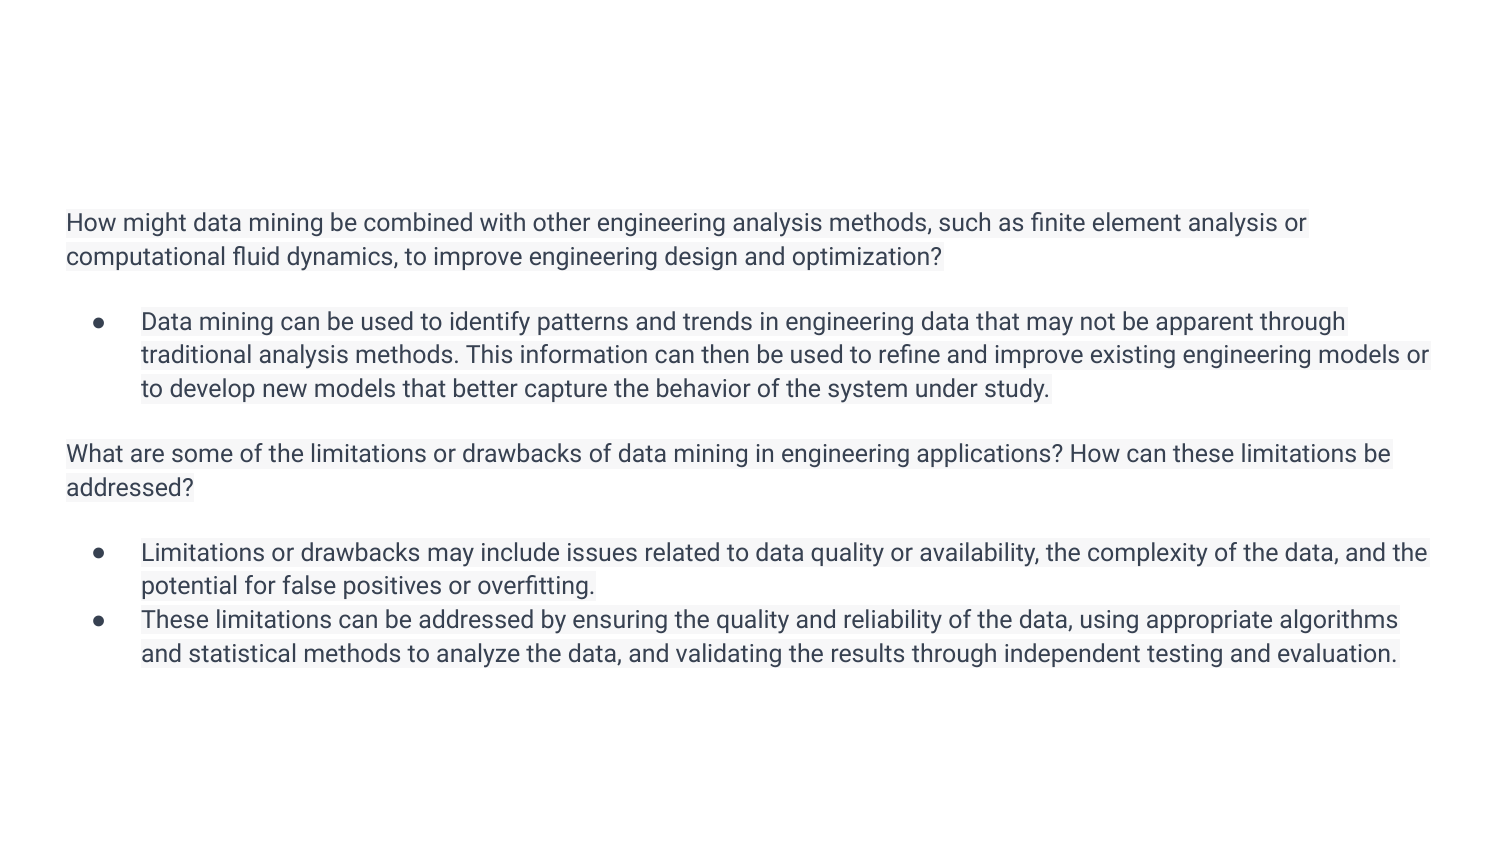

How might data mining be combined with other engineering analysis methods, such as finite element analysis or computational fluid dynamics, to improve engineering design and optimization?
Data mining can be used to identify patterns and trends in engineering data that may not be apparent through traditional analysis methods. This information can then be used to refine and improve existing engineering models or to develop new models that better capture the behavior of the system under study.
What are some of the limitations or drawbacks of data mining in engineering applications? How can these limitations be addressed?
Limitations or drawbacks may include issues related to data quality or availability, the complexity of the data, and the potential for false positives or overfitting.
These limitations can be addressed by ensuring the quality and reliability of the data, using appropriate algorithms and statistical methods to analyze the data, and validating the results through independent testing and evaluation.